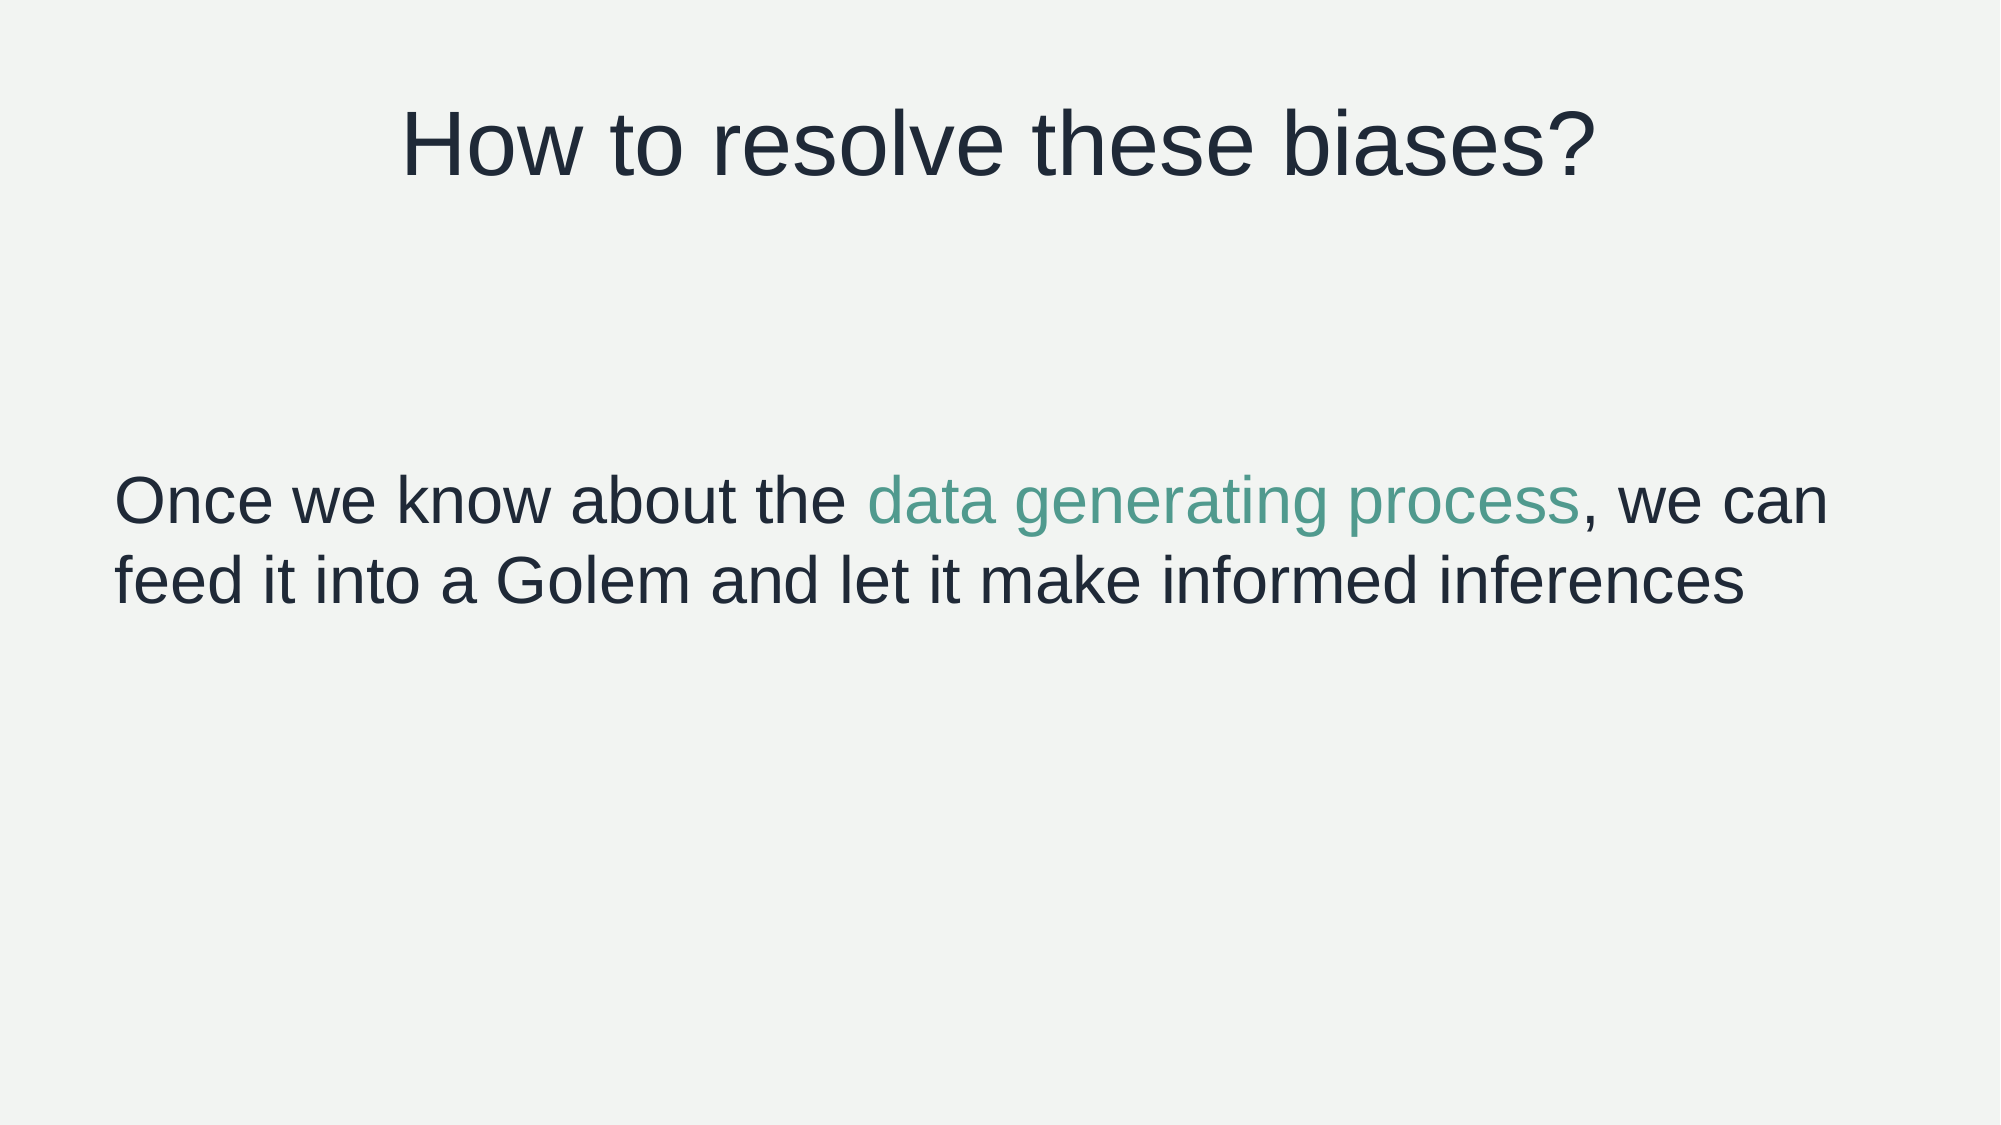

# How to resolve these biases?

Once we know about the data generating process, we can feed it into a Golem and let it make informed inferences